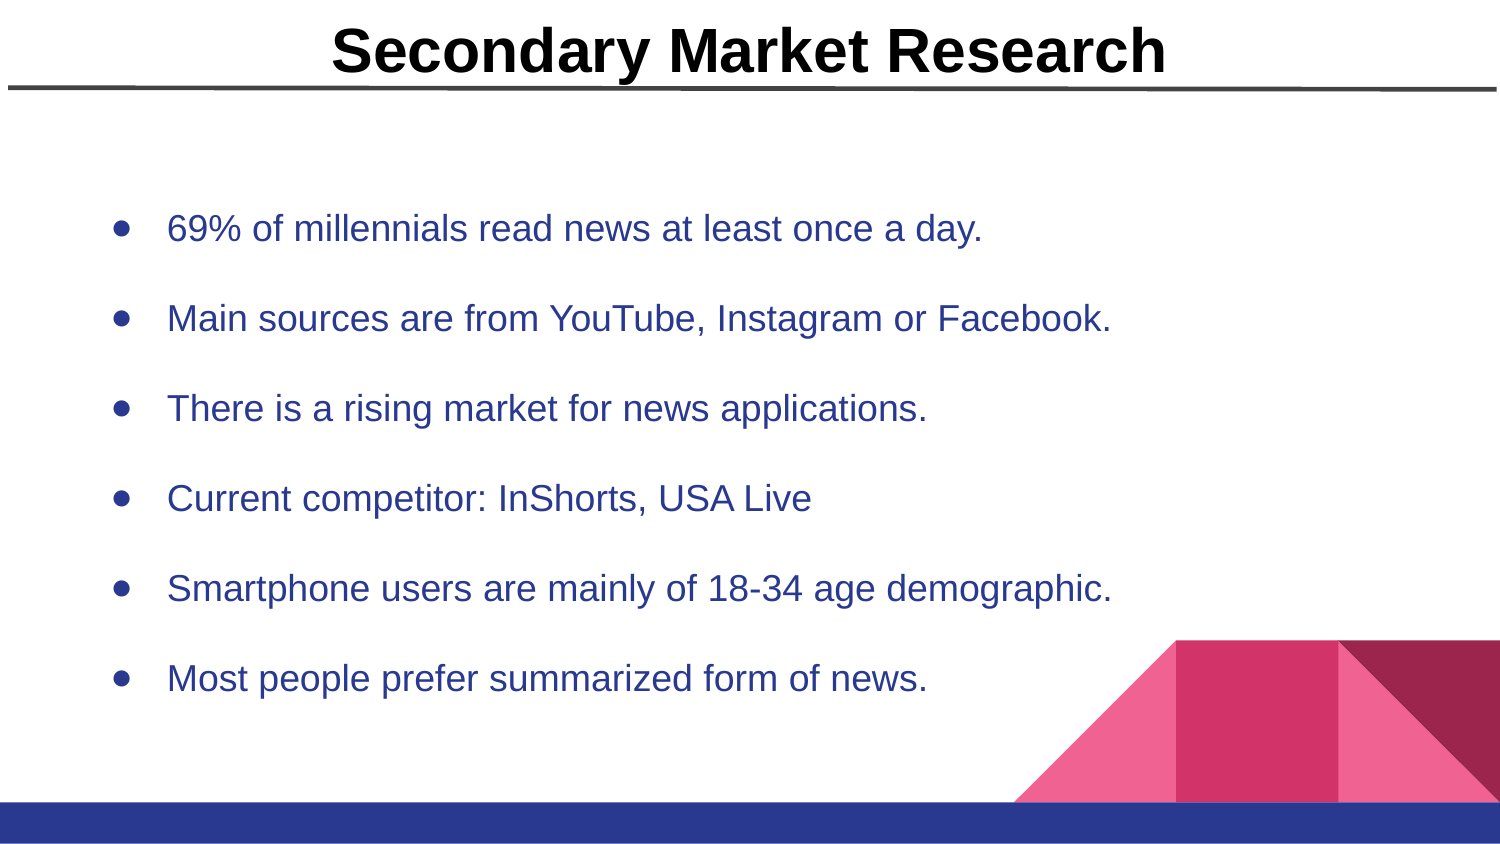

# Secondary Market Research
69% of millennials read news at least once a day.
Main sources are from YouTube, Instagram or Facebook.
There is a rising market for news applications.
Current competitor: InShorts, USA Live
Smartphone users are mainly of 18-34 age demographic.
Most people prefer summarized form of news.